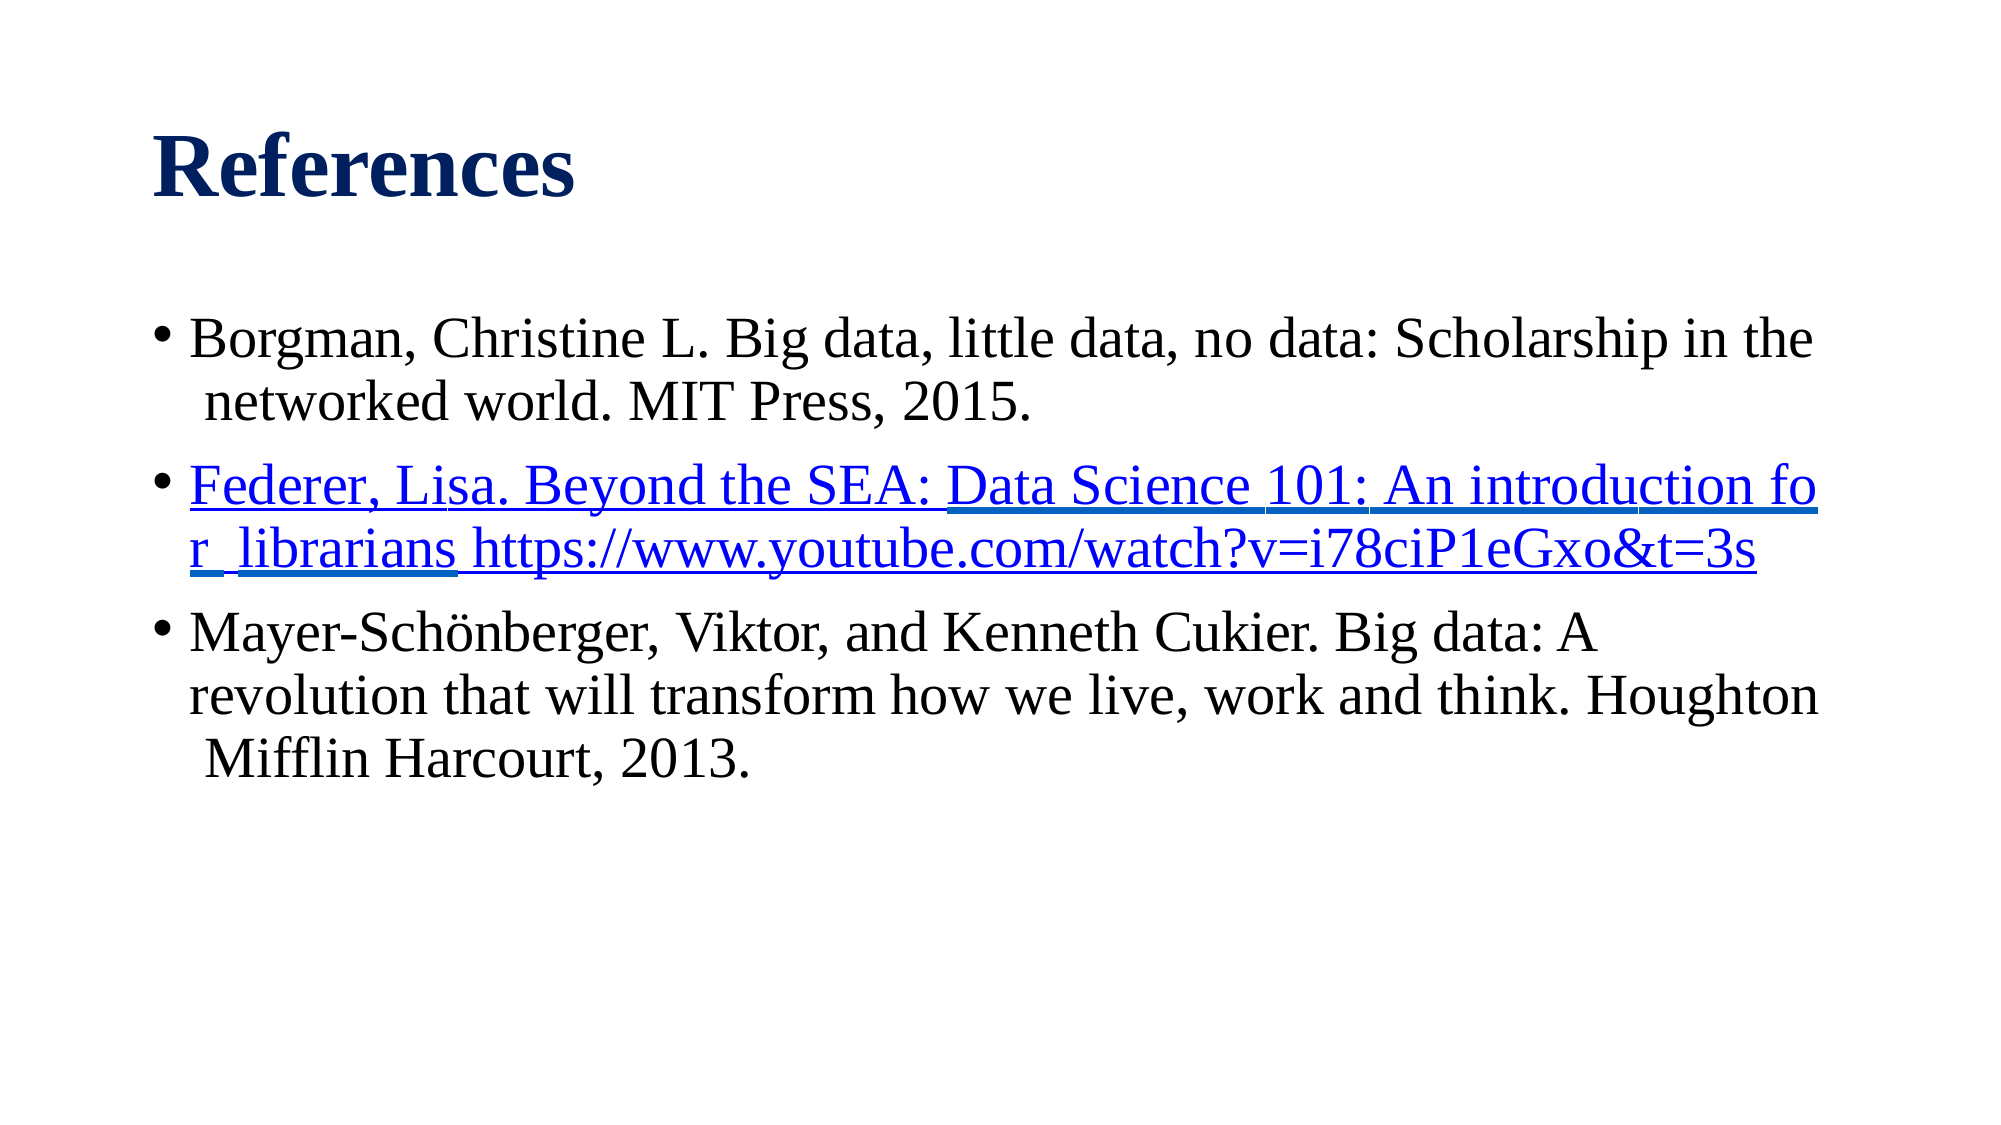

# References
Borgman, Christine L. Big data, little data, no data: Scholarship in the  networked world. MIT Press, 2015.
Federer, Lisa. Beyond the SEA: Data Science 101: An introduction for  librarians https://www.youtube.com/watch?v=i78ciP1eGxo&t=3s
Mayer-Schönberger, Viktor, and Kenneth Cukier. Big data: A  revolution that will transform how we live, work and think. Houghton  Mifflin Harcourt, 2013.